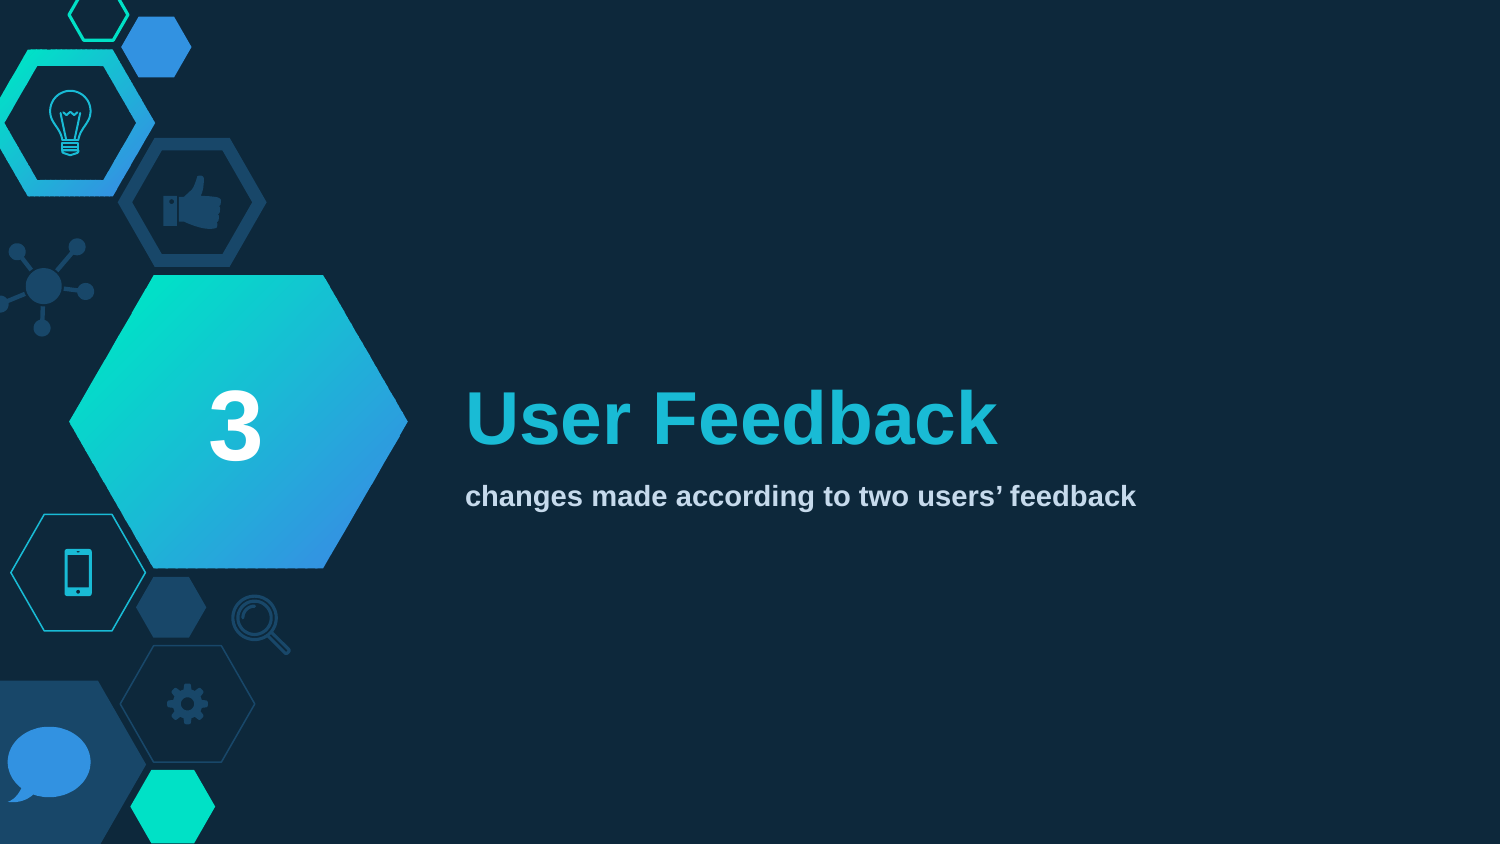

3
# User Feedback
changes made according to two users’ feedback